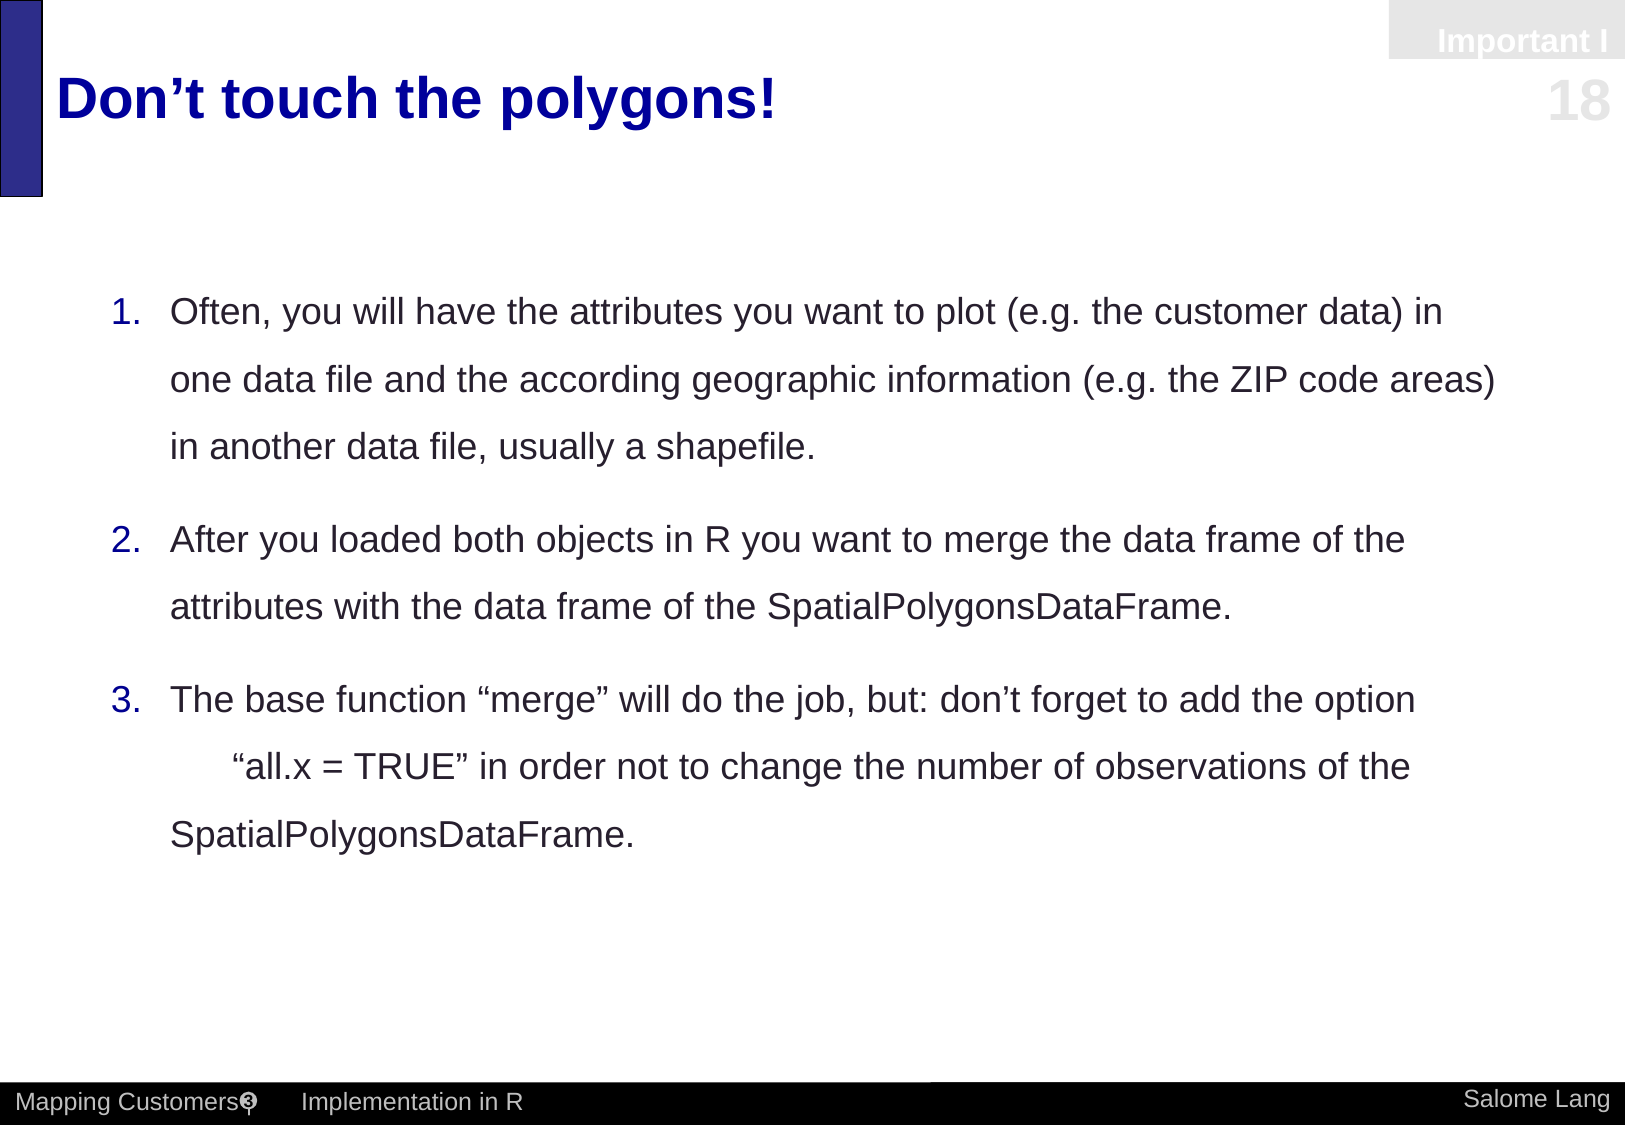

Important I
# Don’t touch the polygons!
Often, you will have the attributes you want to plot (e.g. the customer data) in one data file and the according geographic information (e.g. the ZIP code areas) in another data file, usually a shapefile.
After you loaded both objects in R you want to merge the data frame of the attributes with the data frame of the SpatialPolygonsDataFrame.
The base function “merge” will do the job, but: don’t forget to add the option               “all.x = TRUE” in order not to change the number of observations of the SpatialPolygonsDataFrame.
Salome Lang
Mapping Customers |       Implementation in R
3